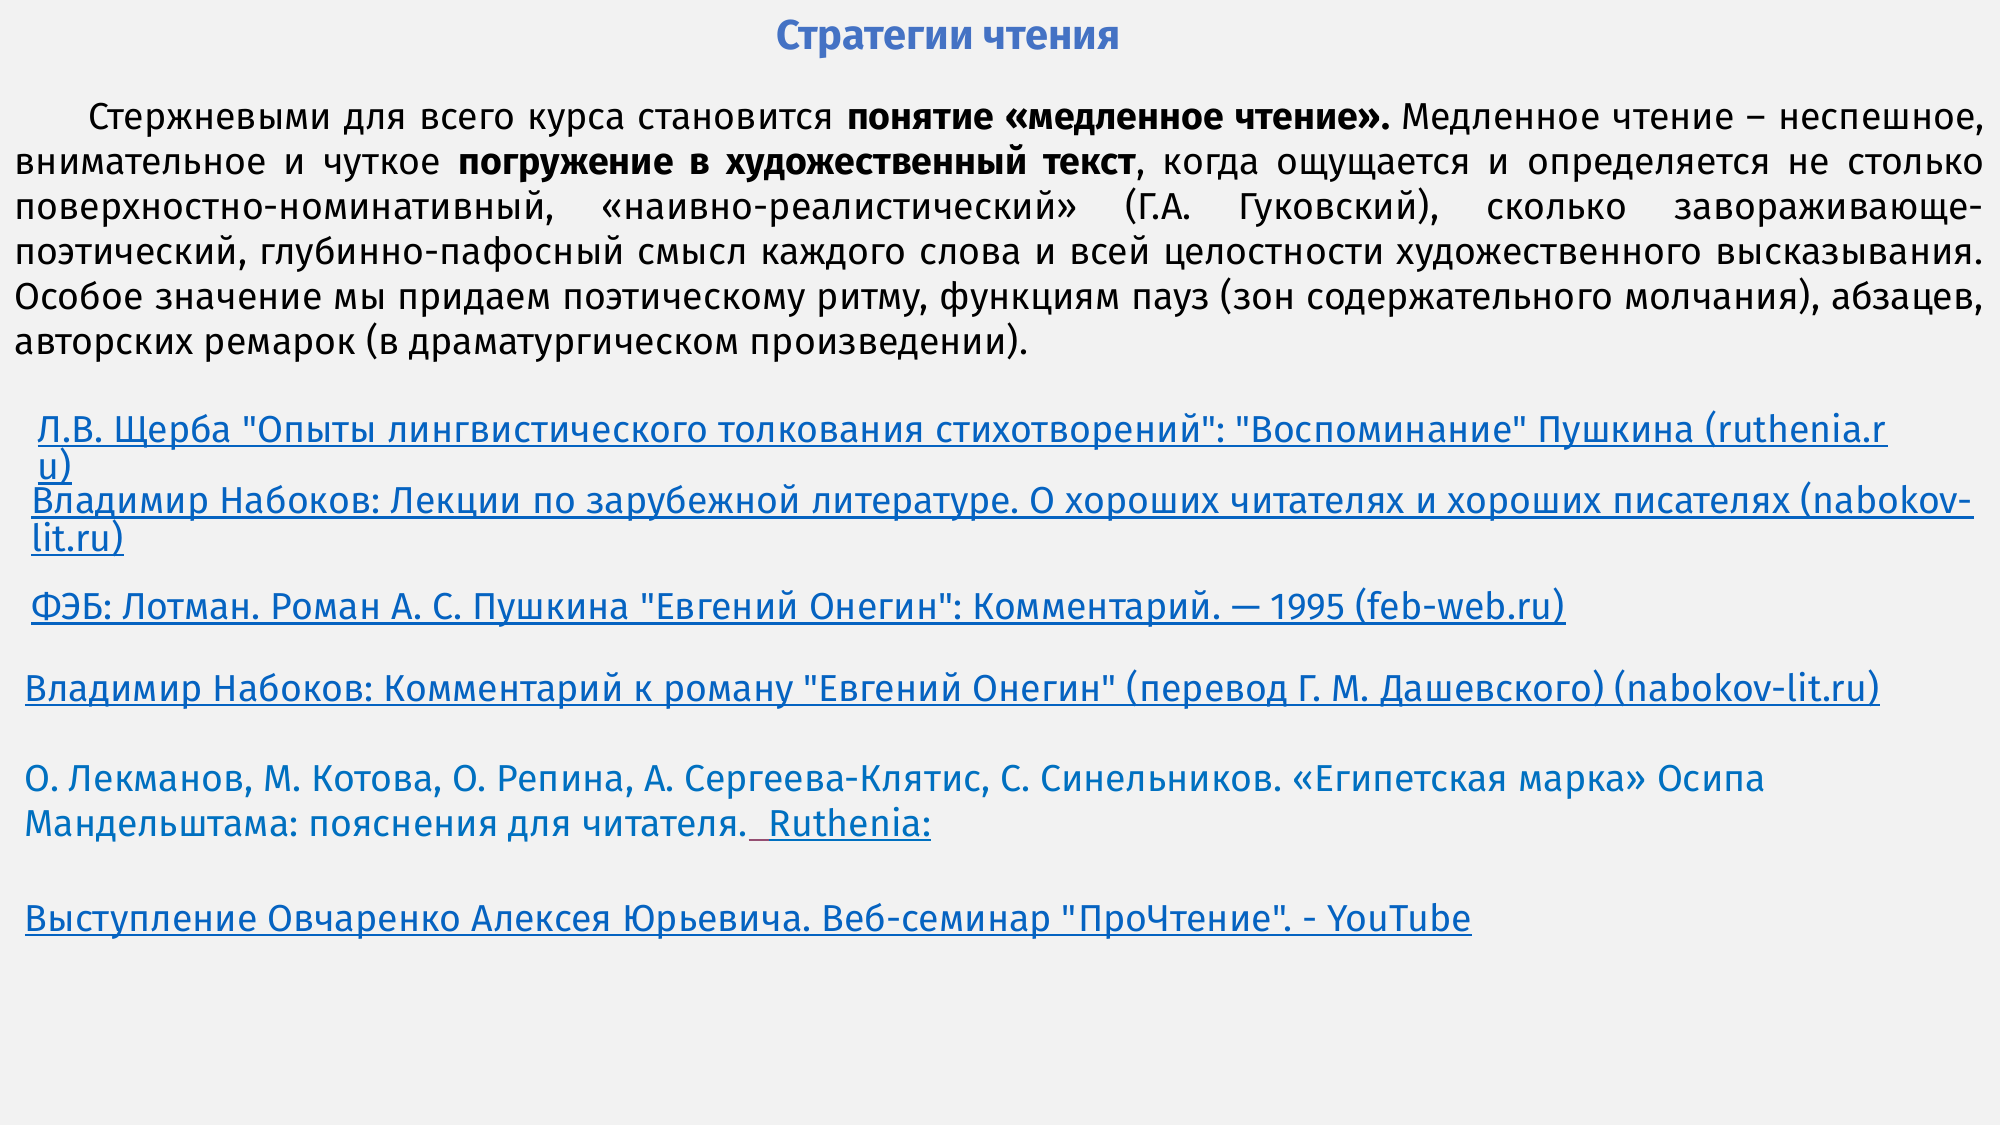

Стратегии чтения
Стержневыми для всего курса становится понятие «медленное чтение». Медленное чтение – неспешное, внимательное и чуткое погружение в художественный текст, когда ощущается и определяется не столько поверхностно-номинативный, «наивно-реалистический» (Г.А. Гуковский), сколько завораживающе-поэтический, глубинно-пафосный смысл каждого слова и всей целостности художественного высказывания. Особое значение мы придаем поэтическому ритму, функциям пауз (зон содержательного молчания), абзацев, авторских ремарок (в драматургическом произведении).
Л.В. Щерба "Опыты лингвистического толкования стихотворений": "Воспоминание" Пушкина (ruthenia.ru)
Владимир Набоков: Лекции по зарубежной литературе. О хороших читателях и хороших писателях (nabokov-lit.ru)
ФЭБ: Лотман. Роман А. С. Пушкина "Евгений Онегин": Комментарий. — 1995 (feb-web.ru)
Владимир Набоков: Комментарий к роману "Евгений Онегин" (перевод Г. М. Дашевского) (nabokov-lit.ru)

О. Лекманов, М. Котова, О. Репина, А. Сергеева-Клятис, С. Синельников. «Египетская марка» Осипа Мандельштама: пояснения для читателя.  Ruthenia:
Выступление Овчаренко Алексея Юрьевича. Веб-семинар "ПроЧтение". - YouTube